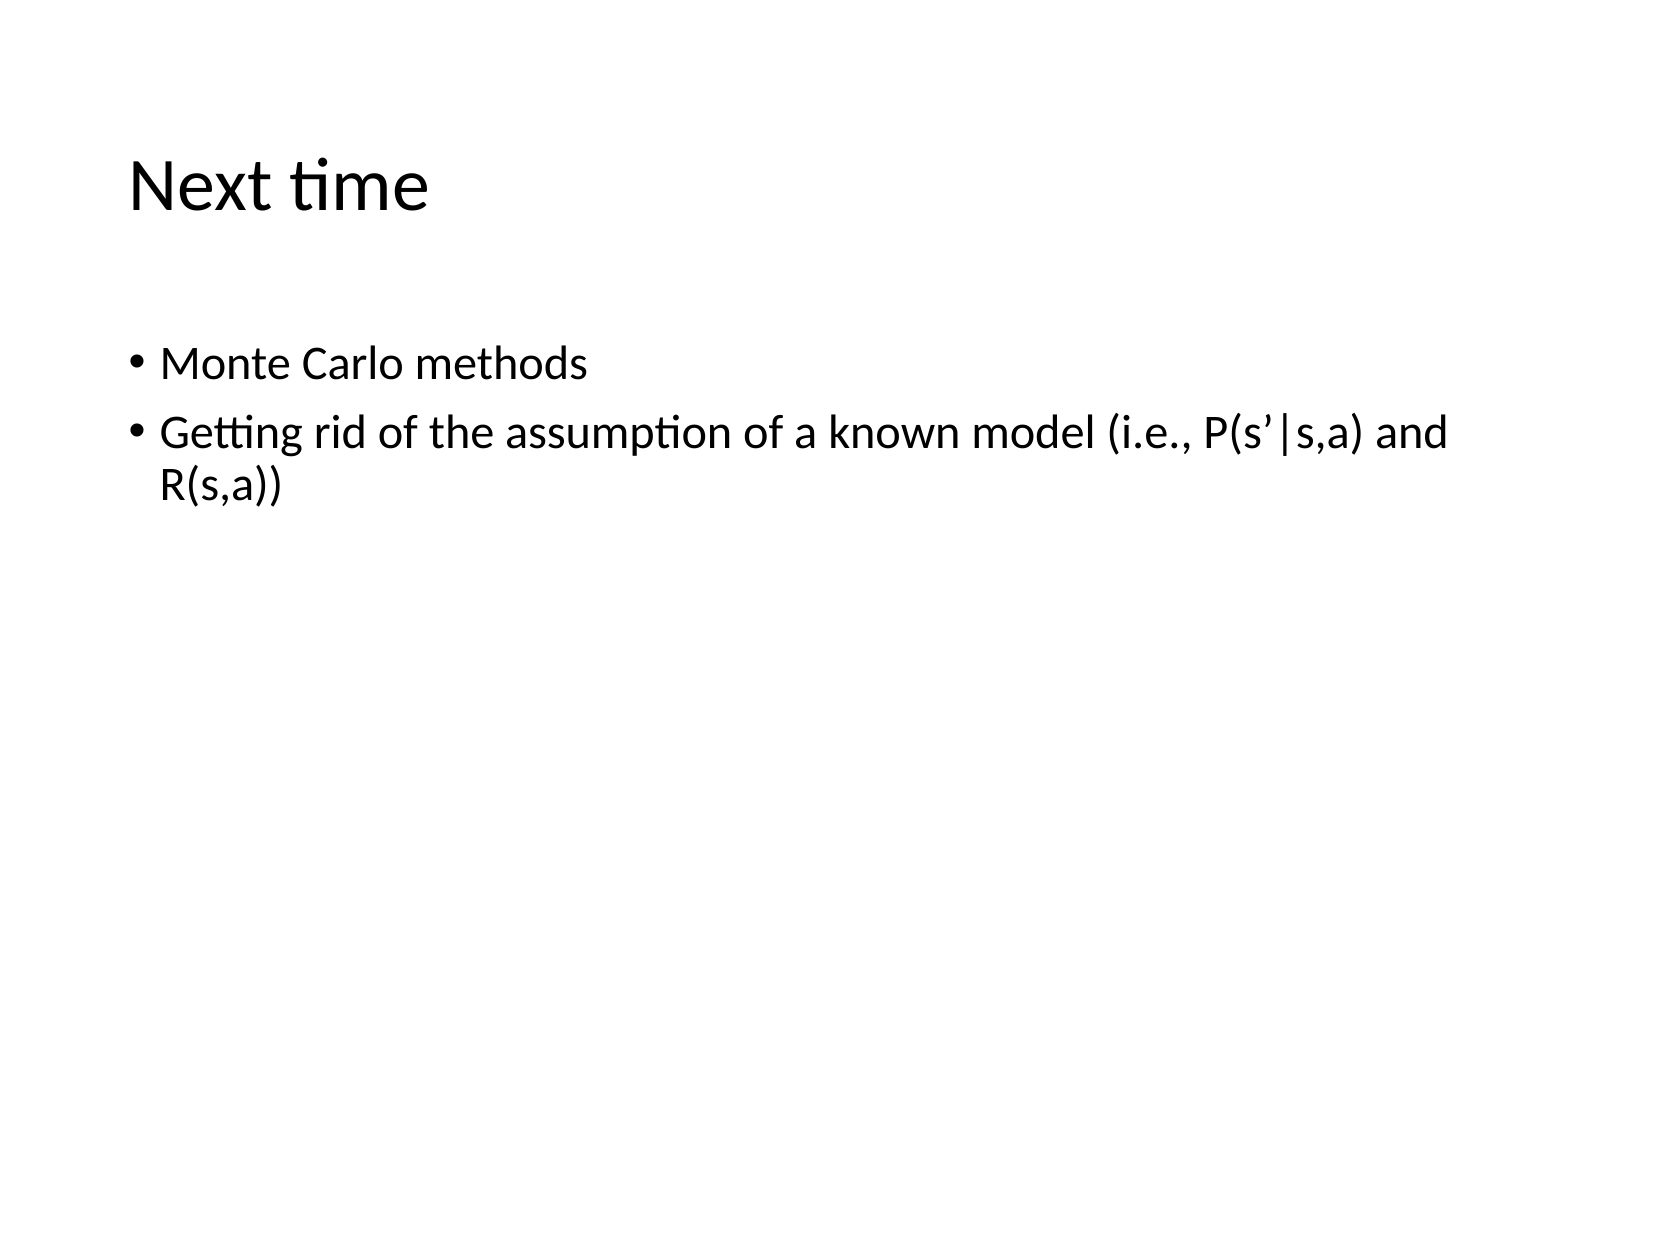

# Next time
Monte Carlo methods
Getting rid of the assumption of a known model (i.e., P(s’|s,a) and R(s,a))